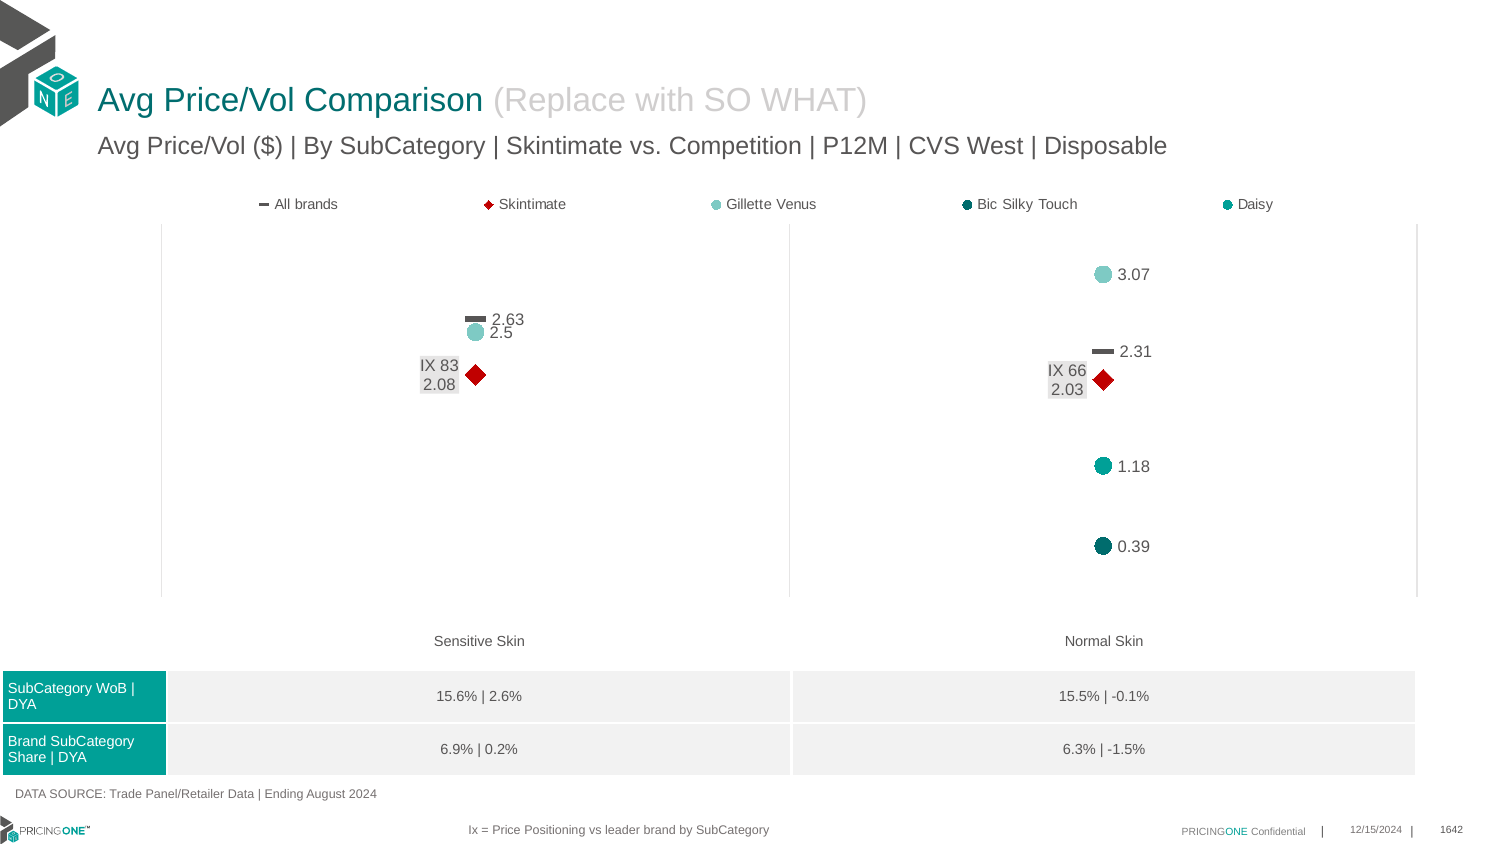

# Avg Price/Vol Comparison (Replace with SO WHAT)
Avg Price/Vol ($) | By SubCategory | Skintimate vs. Competition | P12M | CVS West | Disposable

### Chart

| Category | All brands | Skintimate | Gillette Venus | Bic Silky Touch | Daisy |
|---|---|---|---|---|---|
| IX 83 | 2.63 | 2.08 | 2.5 | None | None |
| IX 66 | 2.31 | 2.03 | 3.07 | 0.39 | 1.18 |
|  | Sensitive Skin | Normal Skin |
| --- | --- | --- |
| SubCategory WoB | DYA | 15.6% | 2.6% | 15.5% | -0.1% |
| Brand SubCategory Share | DYA | 6.9% | 0.2% | 6.3% | -1.5% |
DATA SOURCE: Trade Panel/Retailer Data | Ending August 2024
Ix = Price Positioning vs leader brand by SubCategory
12/15/2024
1642